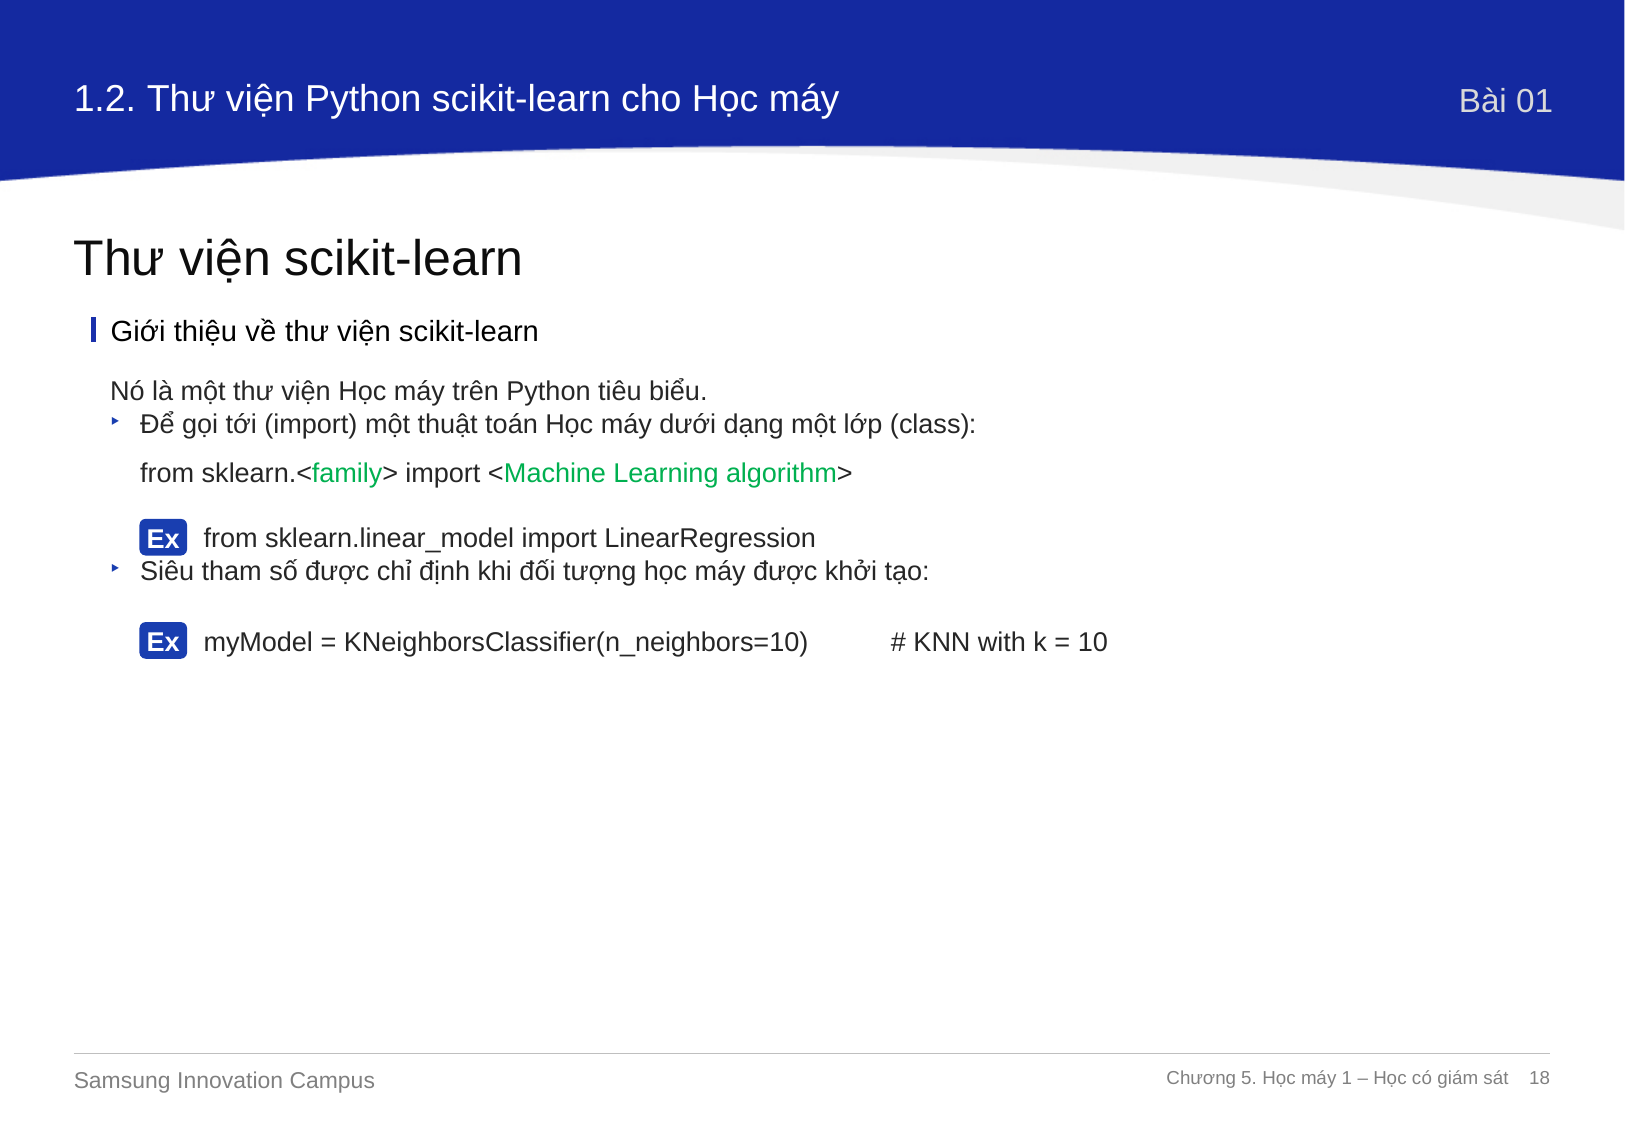

1.2. Thư viện Python scikit-learn cho Học máy
Bài 01
Thư viện scikit-learn
Giới thiệu về thư viện scikit-learn
Nó là một thư viện Học máy trên Python tiêu biểu.
Để gọi tới (import) một thuật toán Học máy dưới dạng một lớp (class):
from sklearn.<family> import <Machine Learning algorithm>

Siêu tham số được chỉ định khi đối tượng học máy được khởi tạo:

from sklearn.linear_model import LinearRegression
Ex
myModel = KNeighborsClassifier(n_neighbors=10)           # KNN with k = 10
Ex